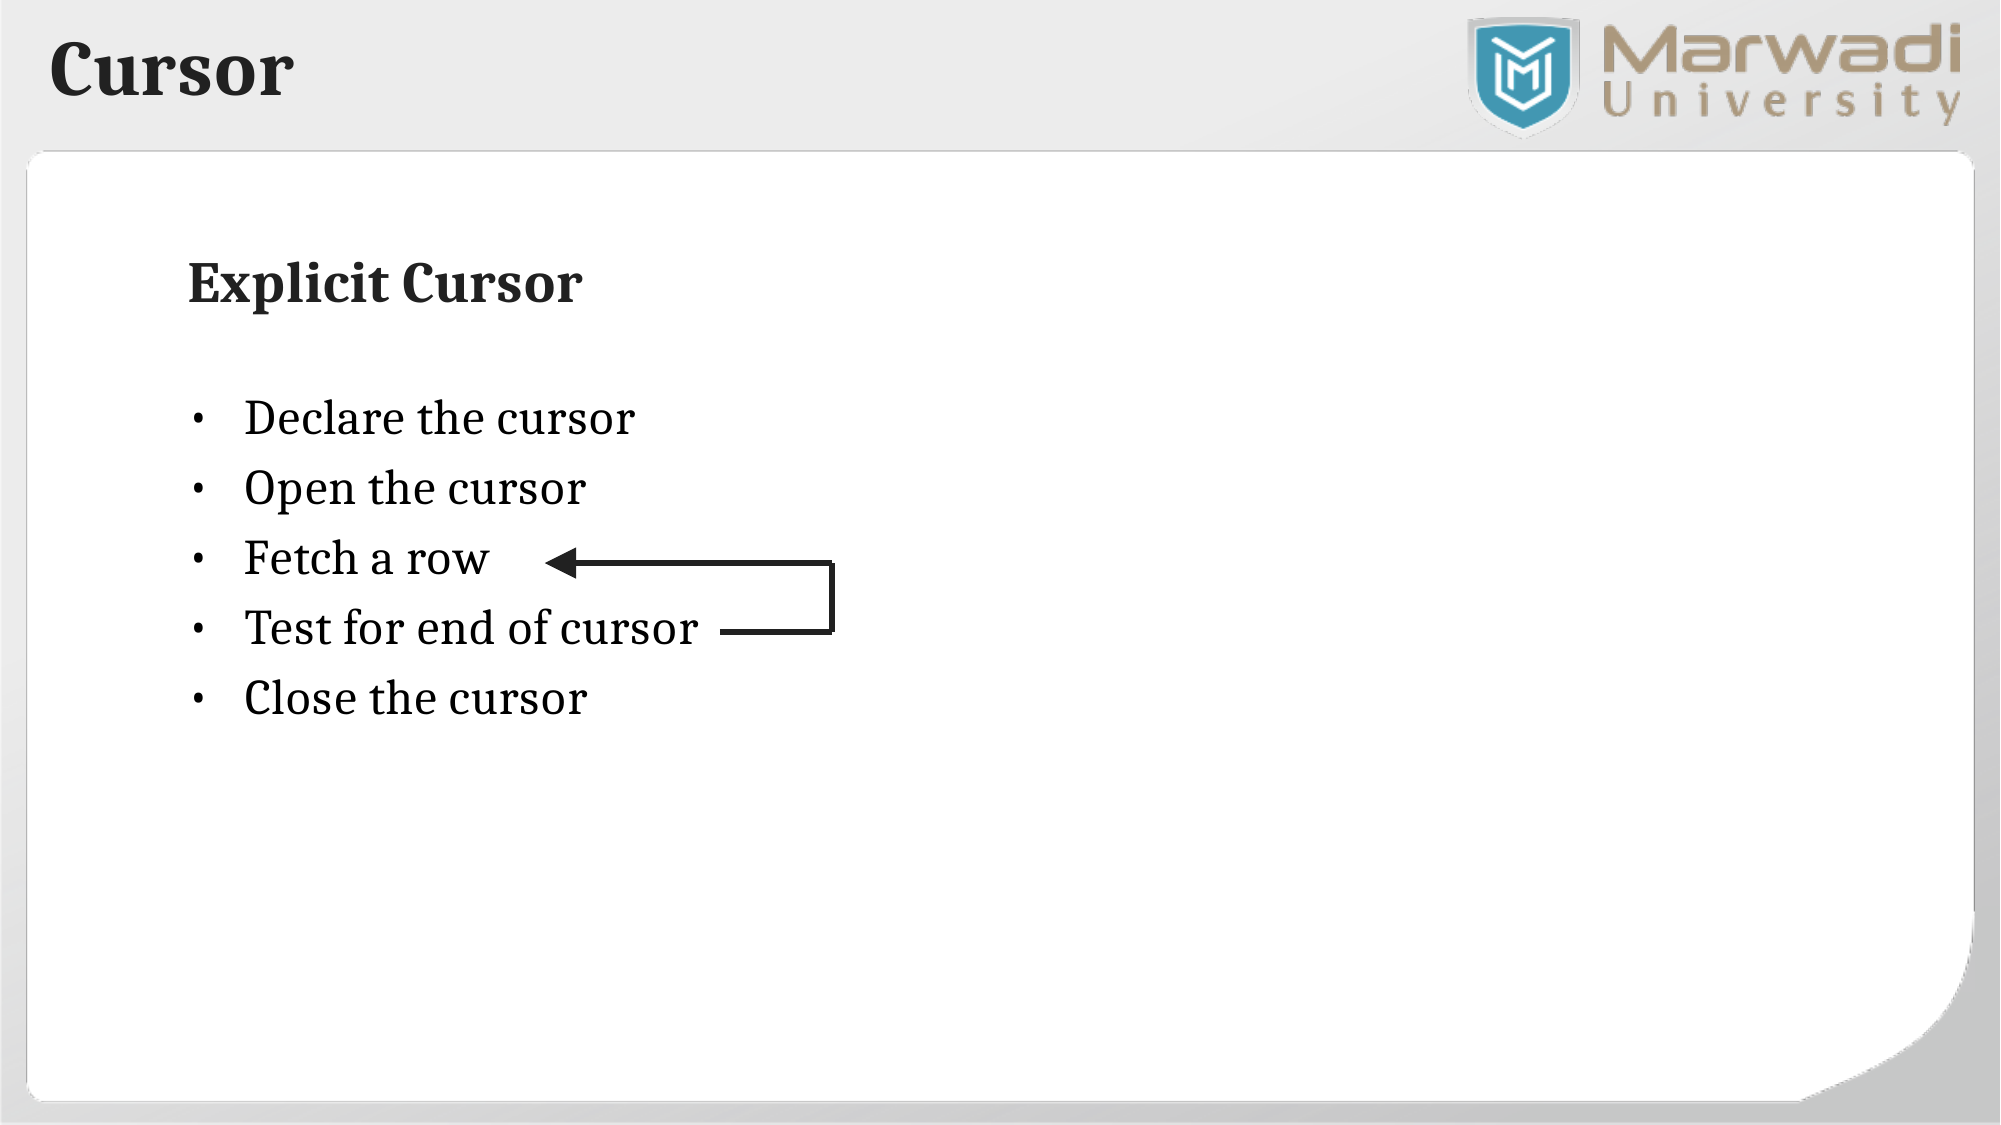

Cursor
Explicit Cursor
Declare the cursor
Open the cursor
Fetch a row
Test for end of cursor
Close the cursor